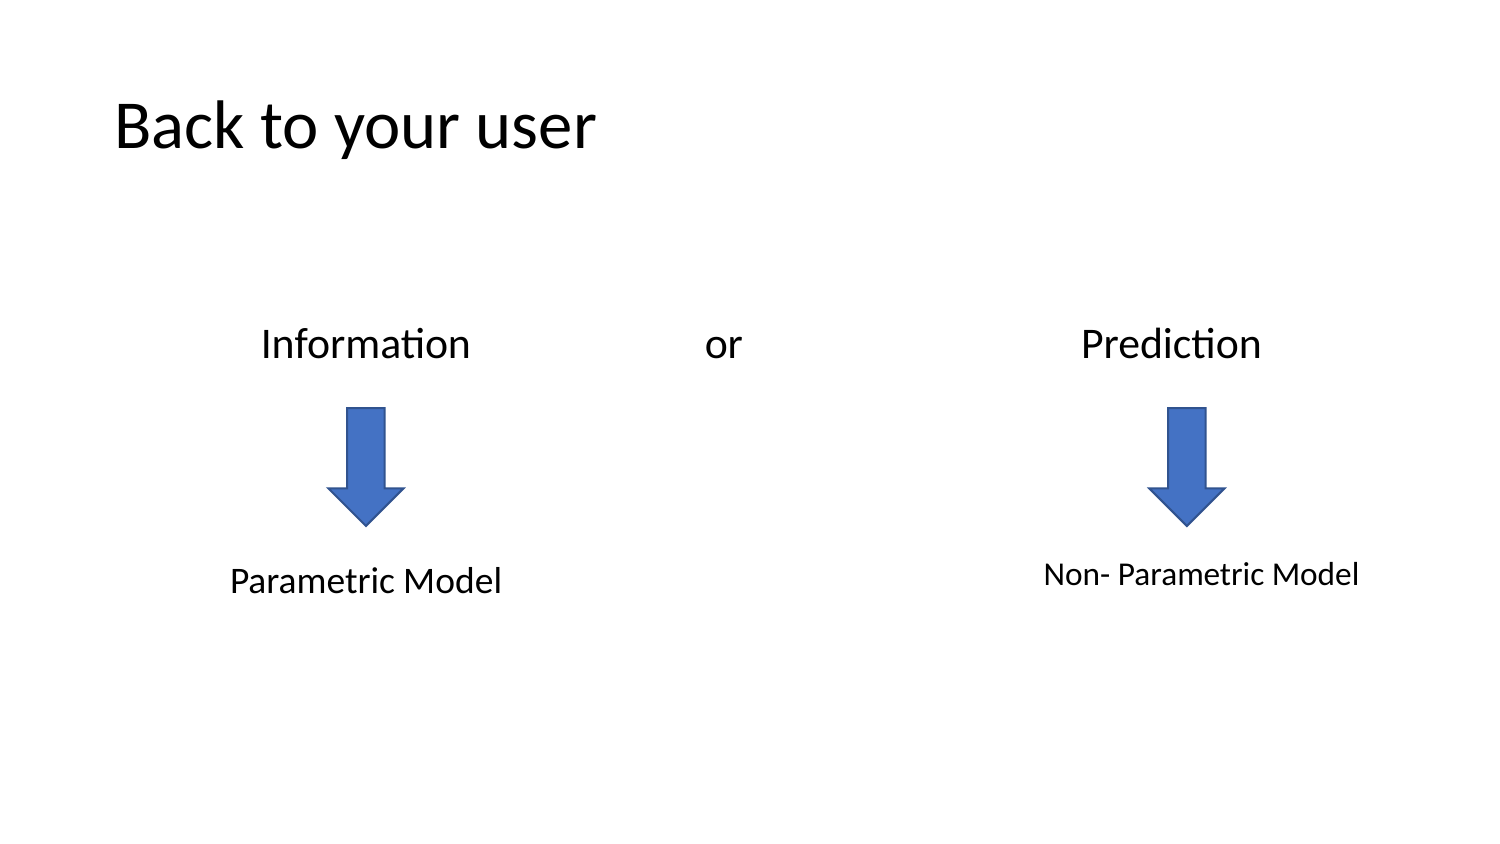

# Back to your user
Information
or
Prediction

Non- Parametric Model
Parametric Model